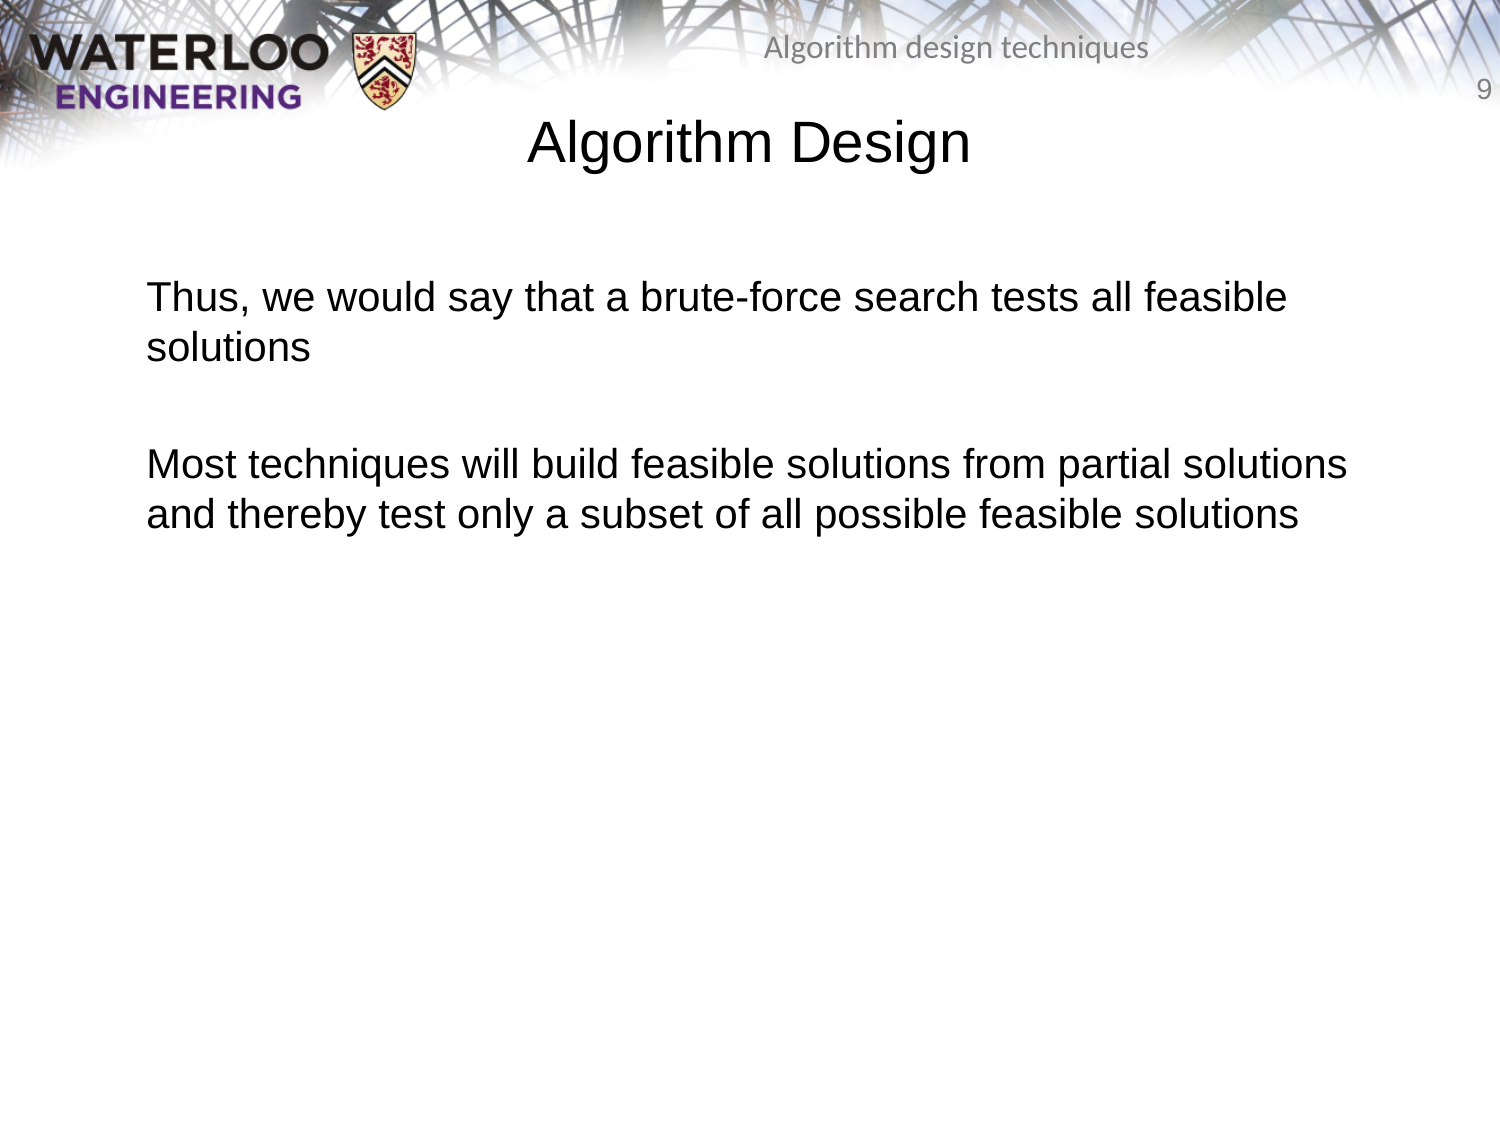

# Algorithm Design
	Thus, we would say that a brute-force search tests all feasible solutions

	Most techniques will build feasible solutions from partial solutions and thereby test only a subset of all possible feasible solutions